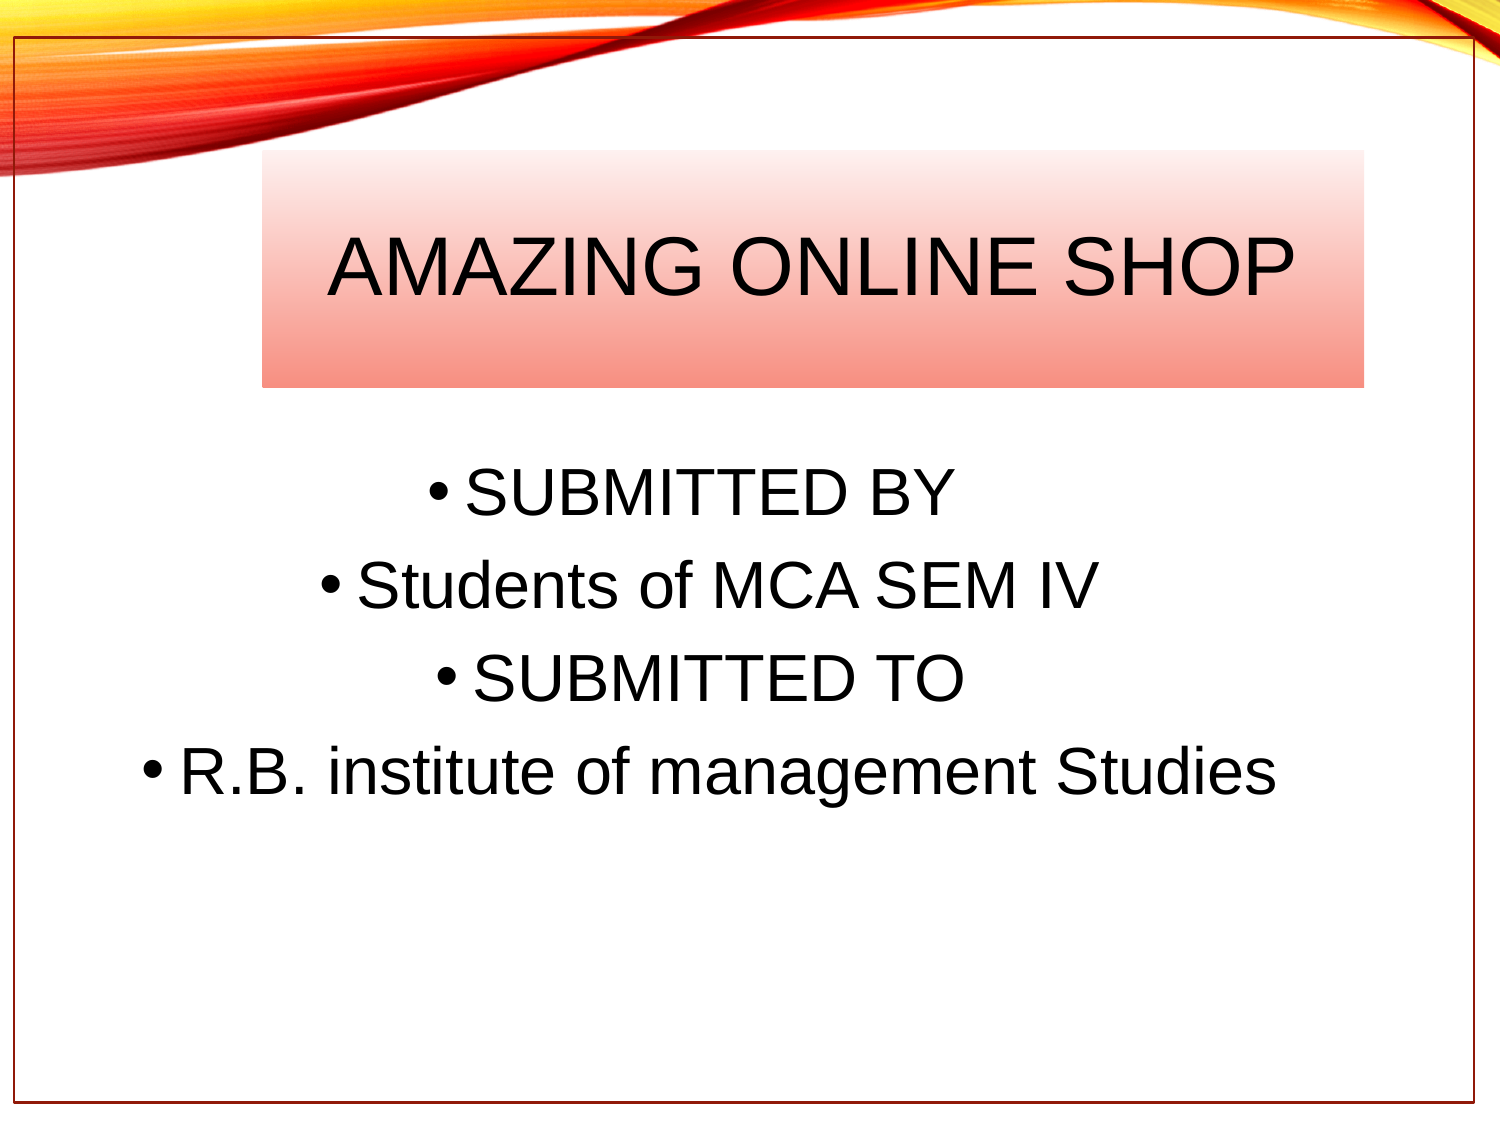

# Amazing online shop

SUBMITTED BY
Students of MCA SEM IV
SUBMITTED TO
R.B. institute of management Studies